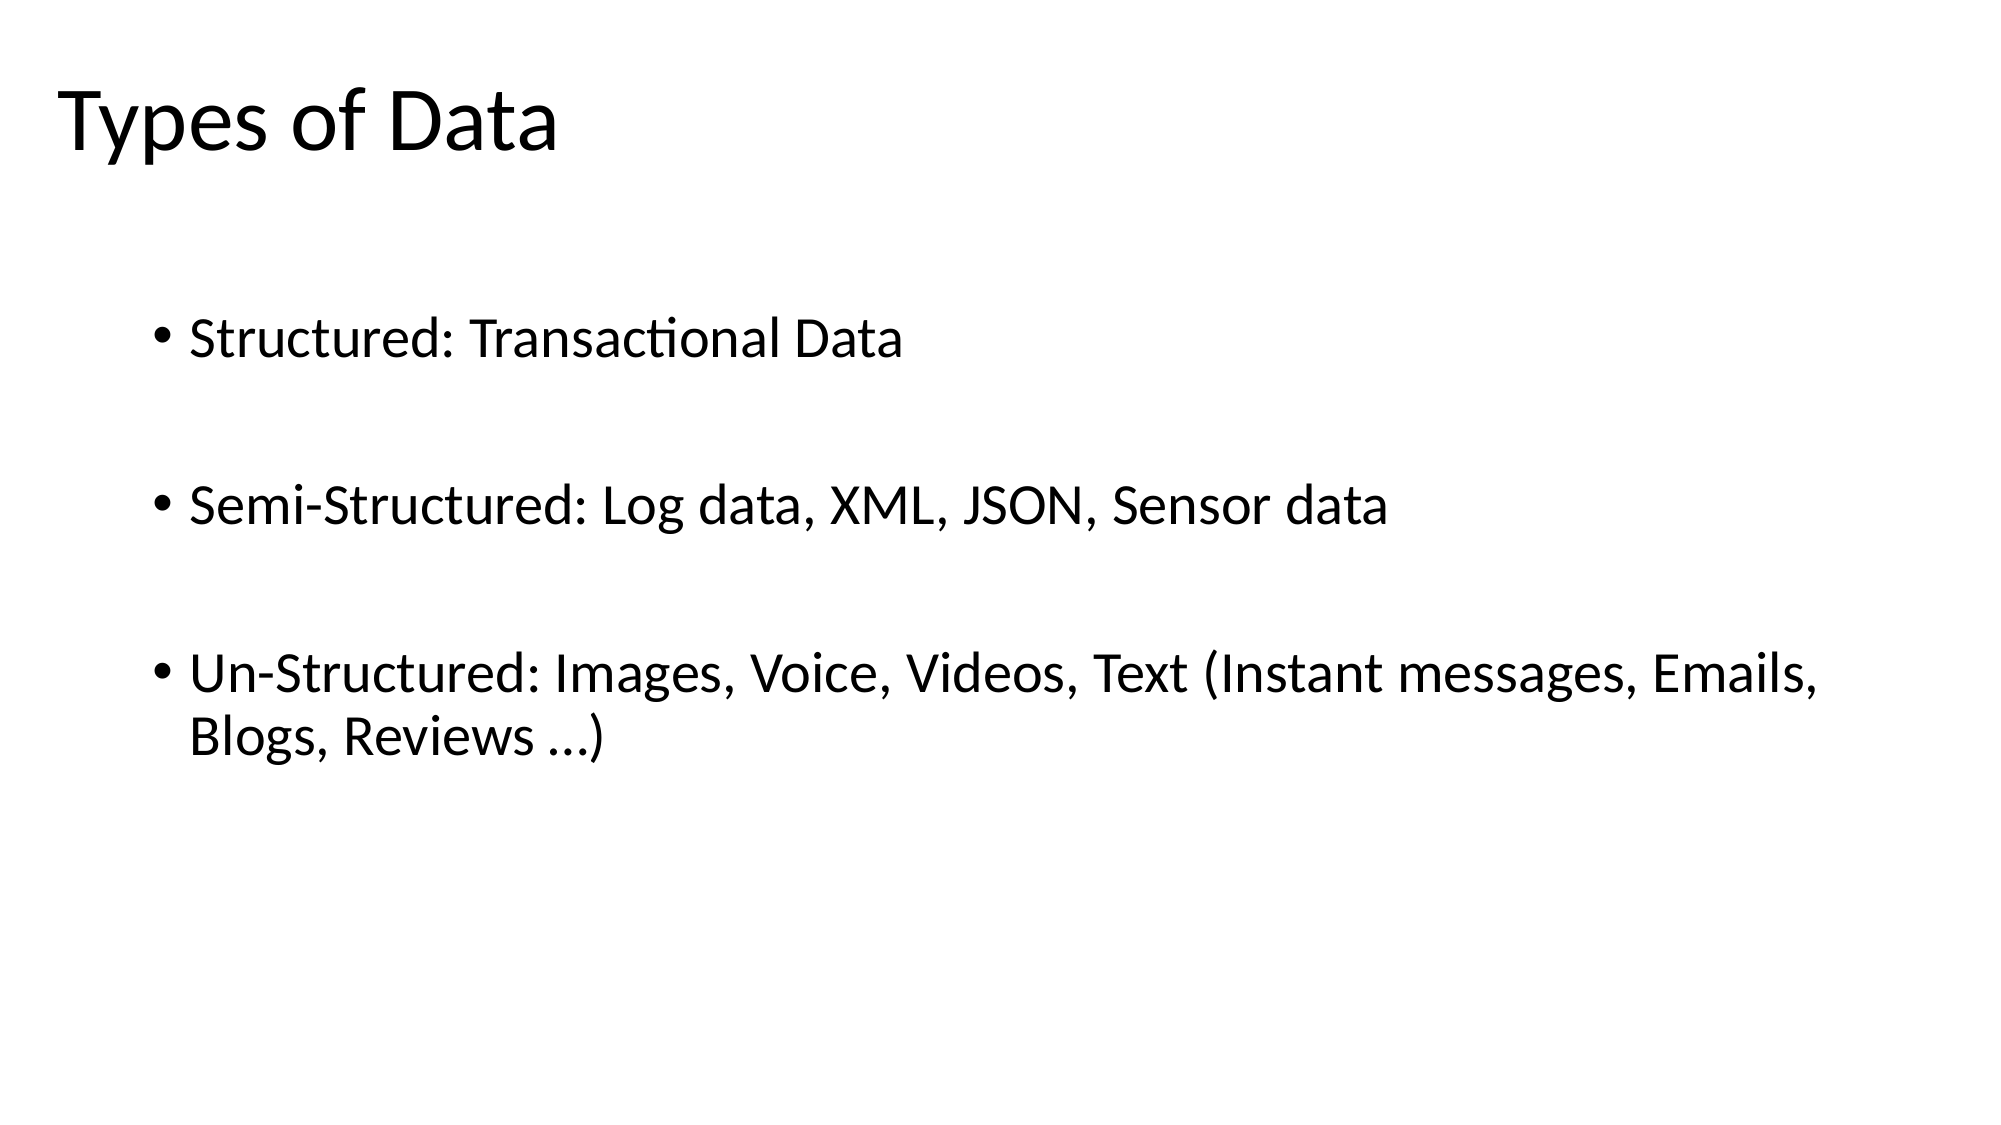

# Types of Data
Structured: Transactional Data

Semi-Structured: Log data, XML, JSON, Sensor data

Un-Structured: Images, Voice, Videos, Text (Instant messages, Emails, Blogs, Reviews …)